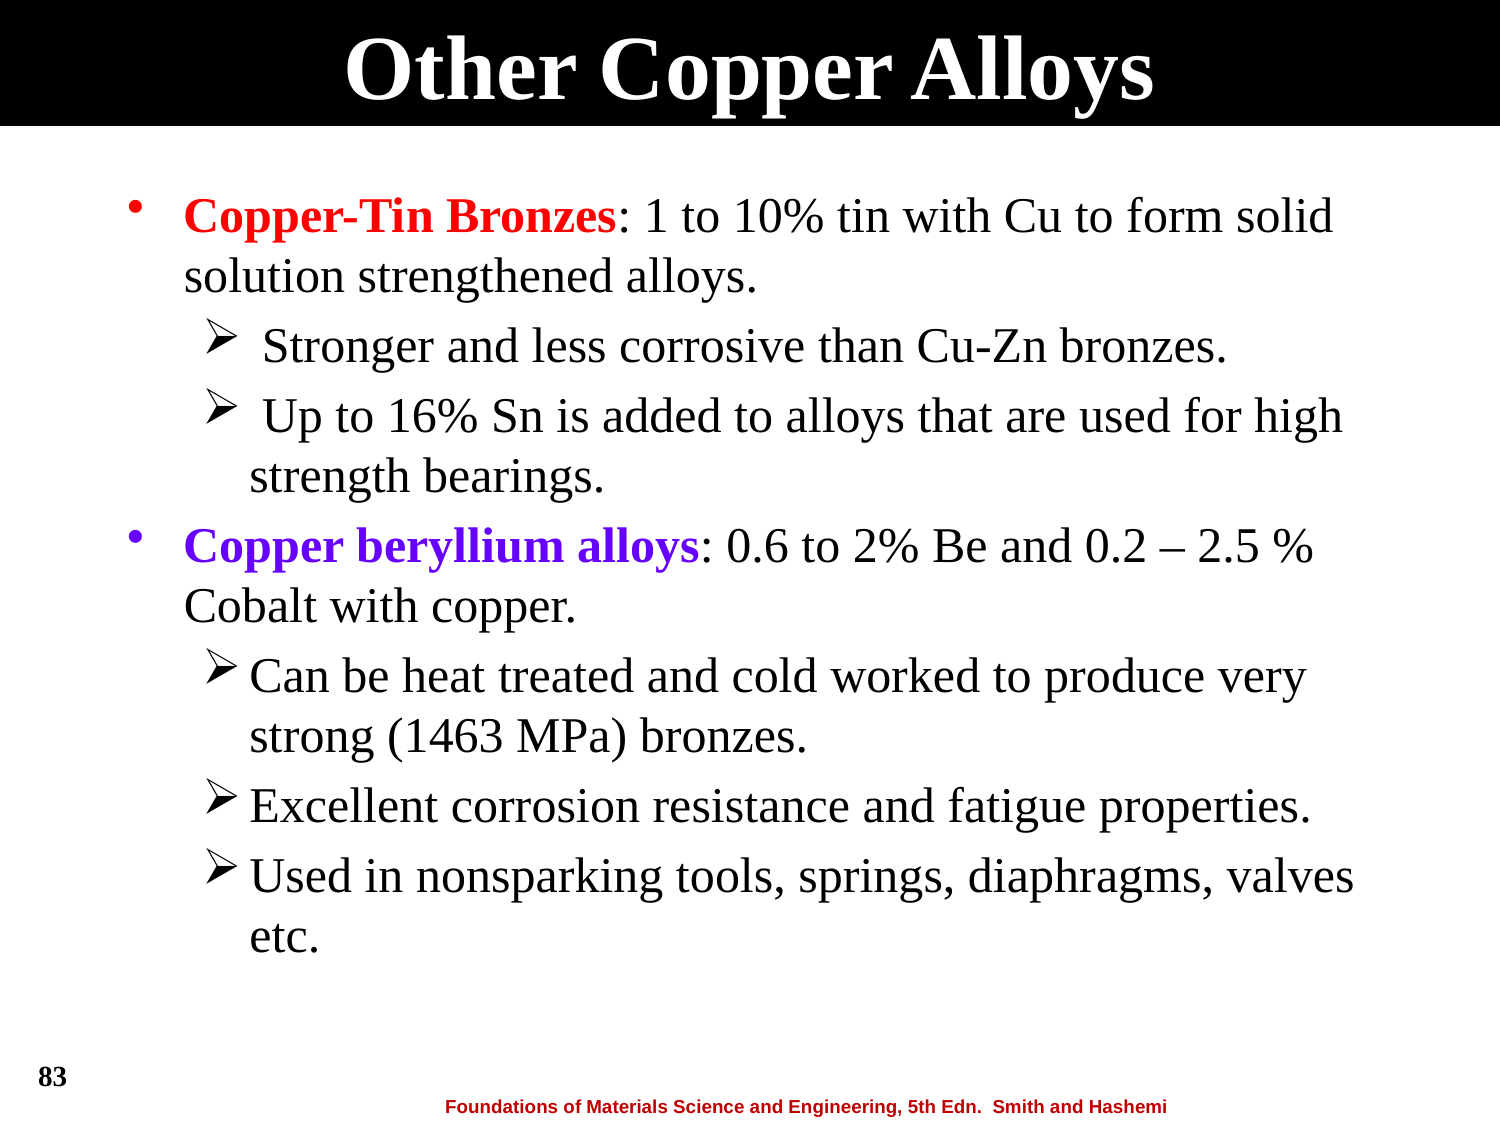

# Other Copper Alloys
Copper-Tin Bronzes: 1 to 10% tin with Cu to form solid solution strengthened alloys.
 Stronger and less corrosive than Cu-Zn bronzes.
 Up to 16% Sn is added to alloys that are used for high strength bearings.
Copper beryllium alloys: 0.6 to 2% Be and 0.2 – 2.5 % Cobalt with copper.
Can be heat treated and cold worked to produce very strong (1463 MPa) bronzes.
Excellent corrosion resistance and fatigue properties.
Used in nonsparking tools, springs, diaphragms, valves etc.

83